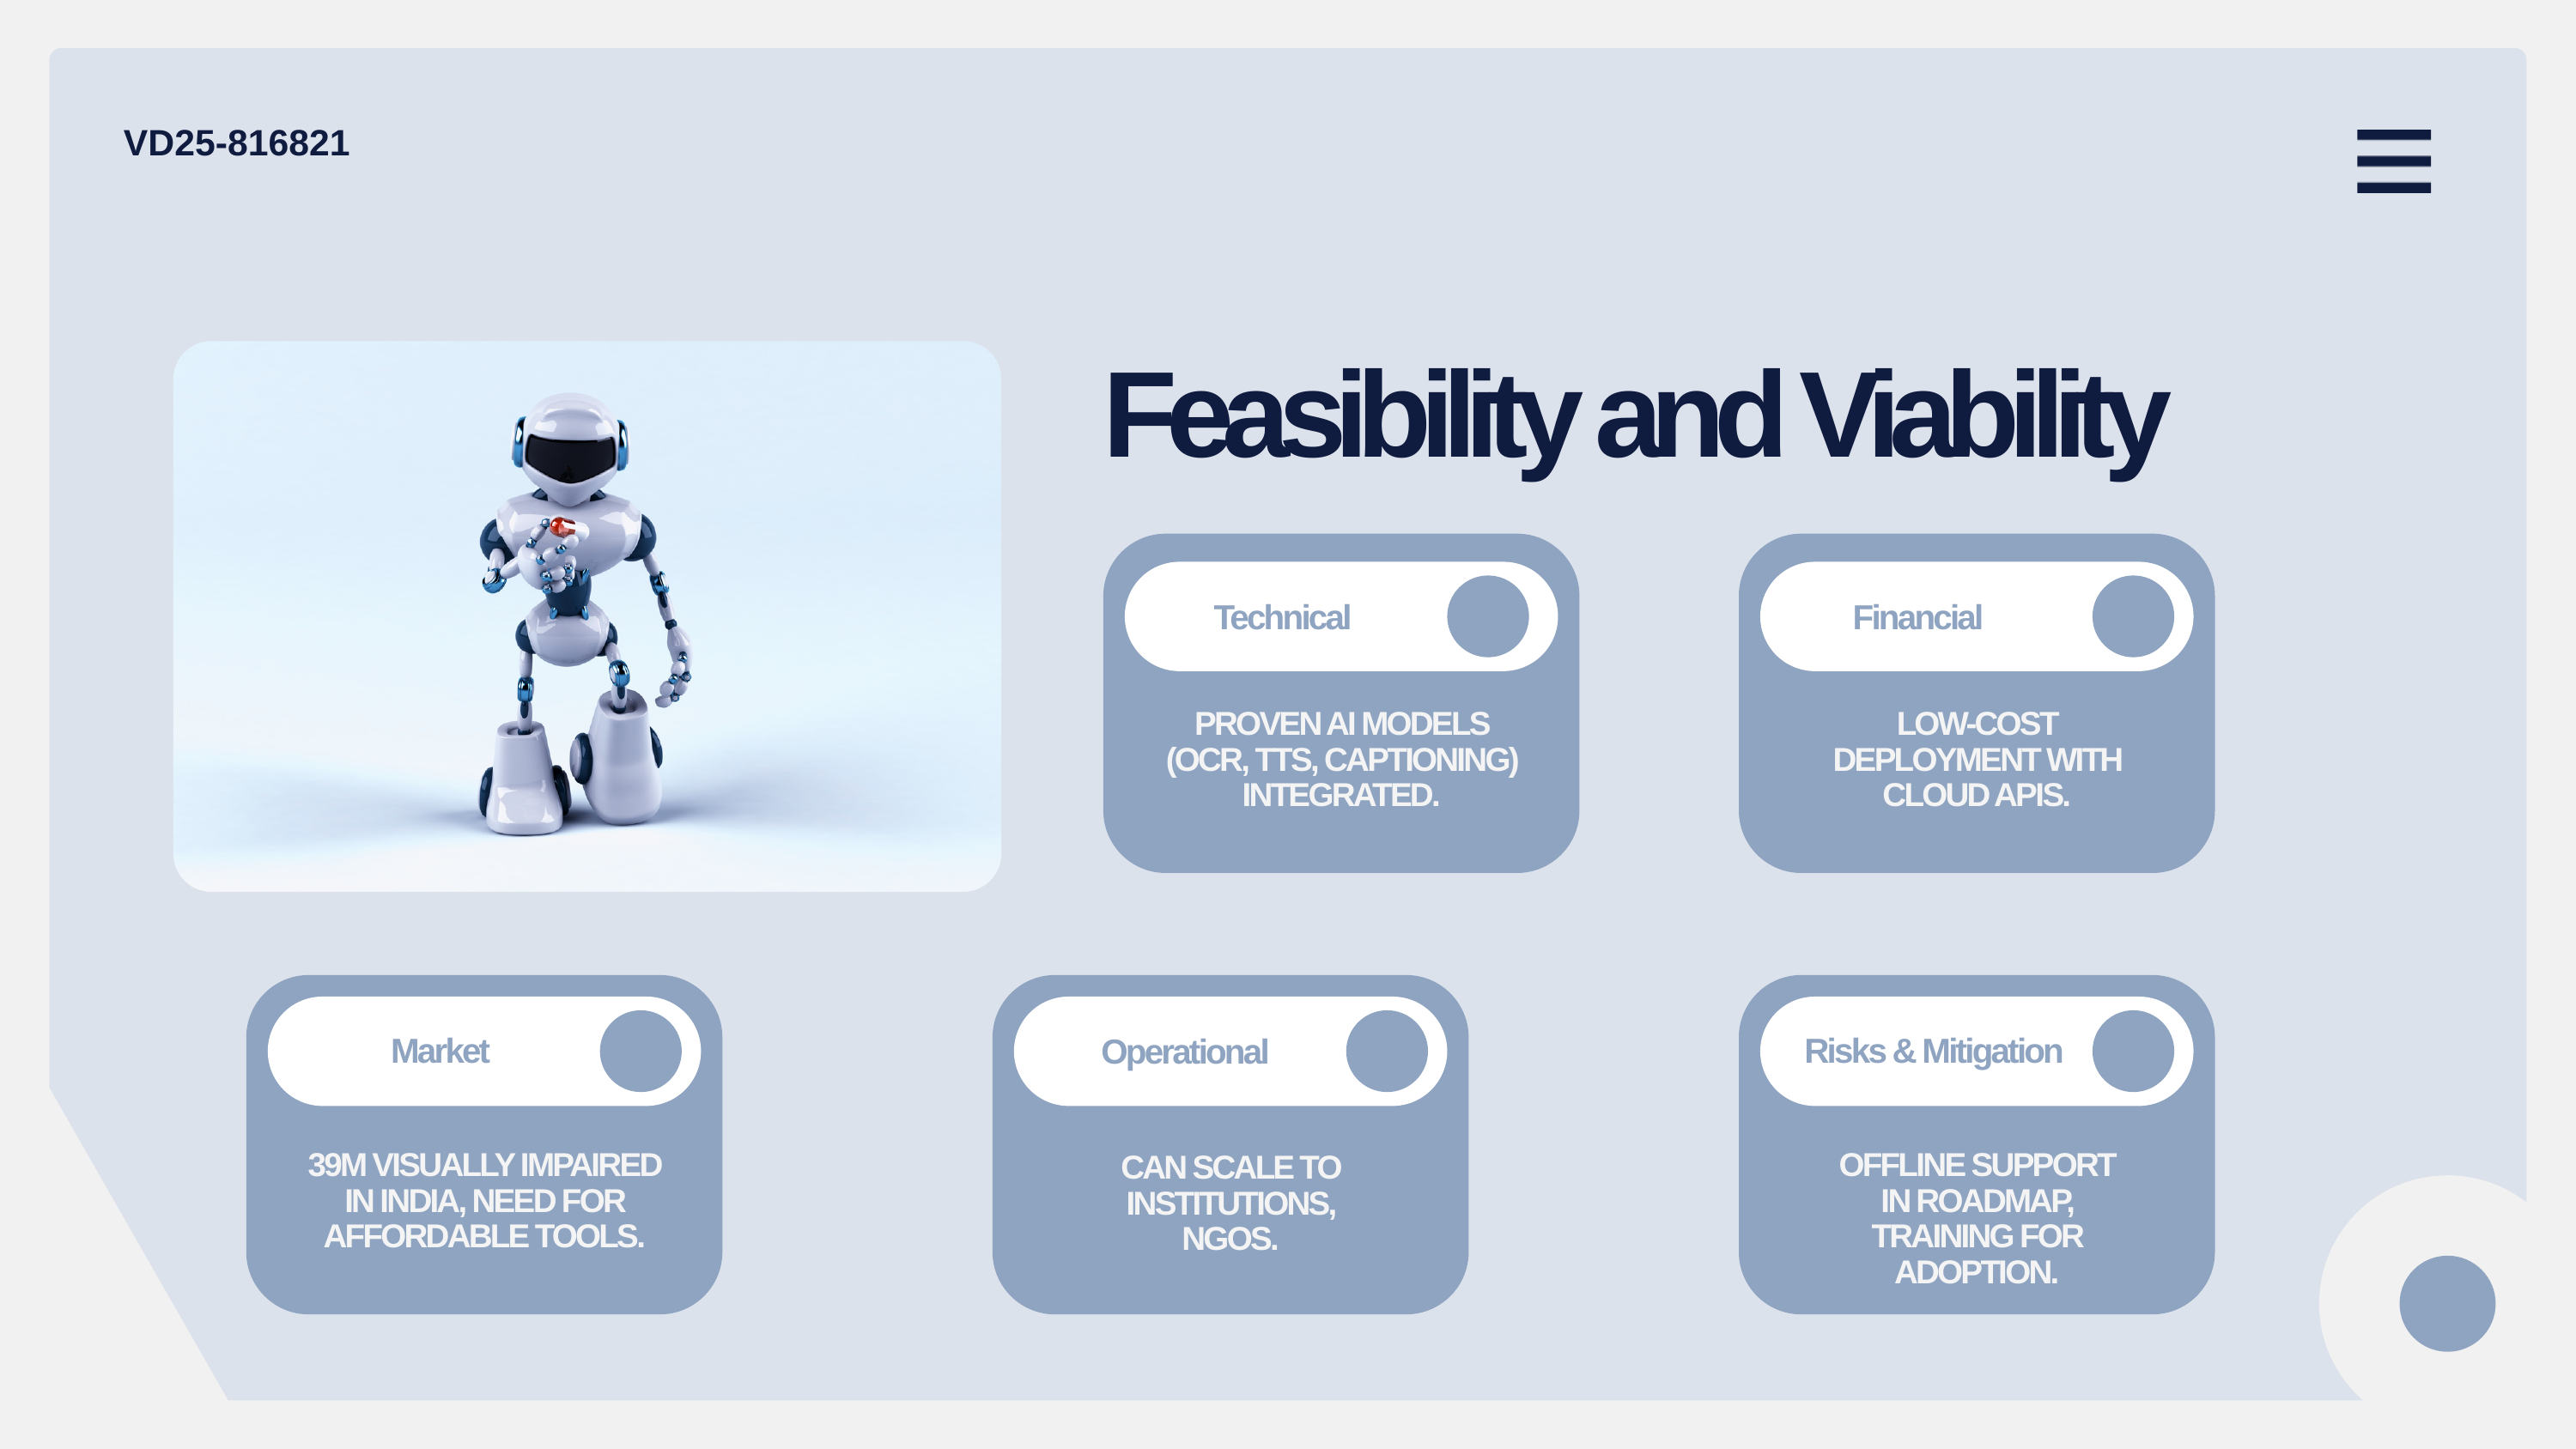

VD25-816821

Feasibility and Viability

Technical
Financial
PROVEN AI MODELS (OCR, TTS, CAPTIONING) INTEGRATED.
LOW-COST DEPLOYMENT WITH CLOUD APIS.

Market
Risks & Mitigation
Operational

39M VISUALLY IMPAIRED IN INDIA, NEED FOR AFFORDABLE TOOLS.
OFFLINE SUPPORT IN ROADMAP, TRAINING FOR ADOPTION.
CAN SCALE TO INSTITUTIONS, NGOS.